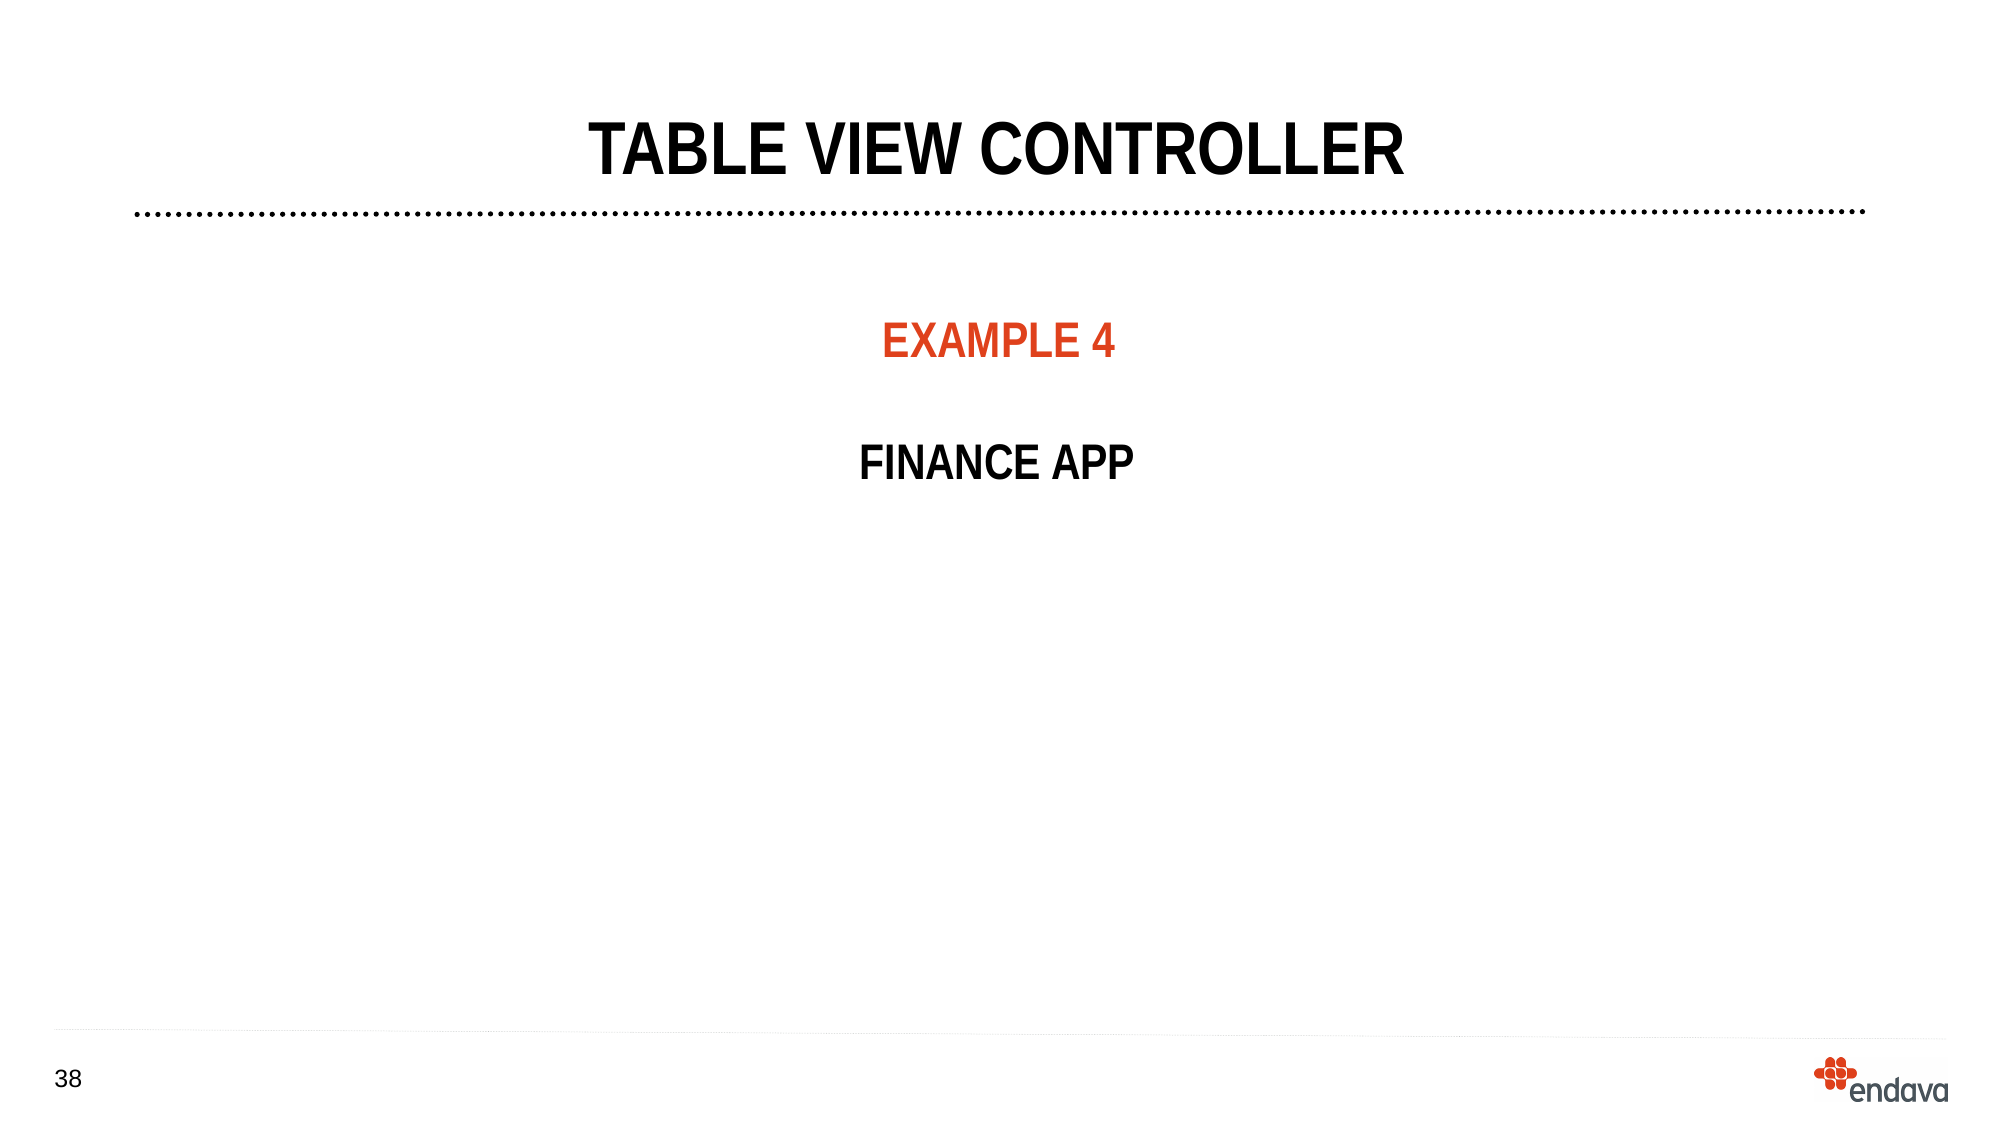

# TABLE VIEW CONTROLLER
EXAMPLE 4
FINANCE app